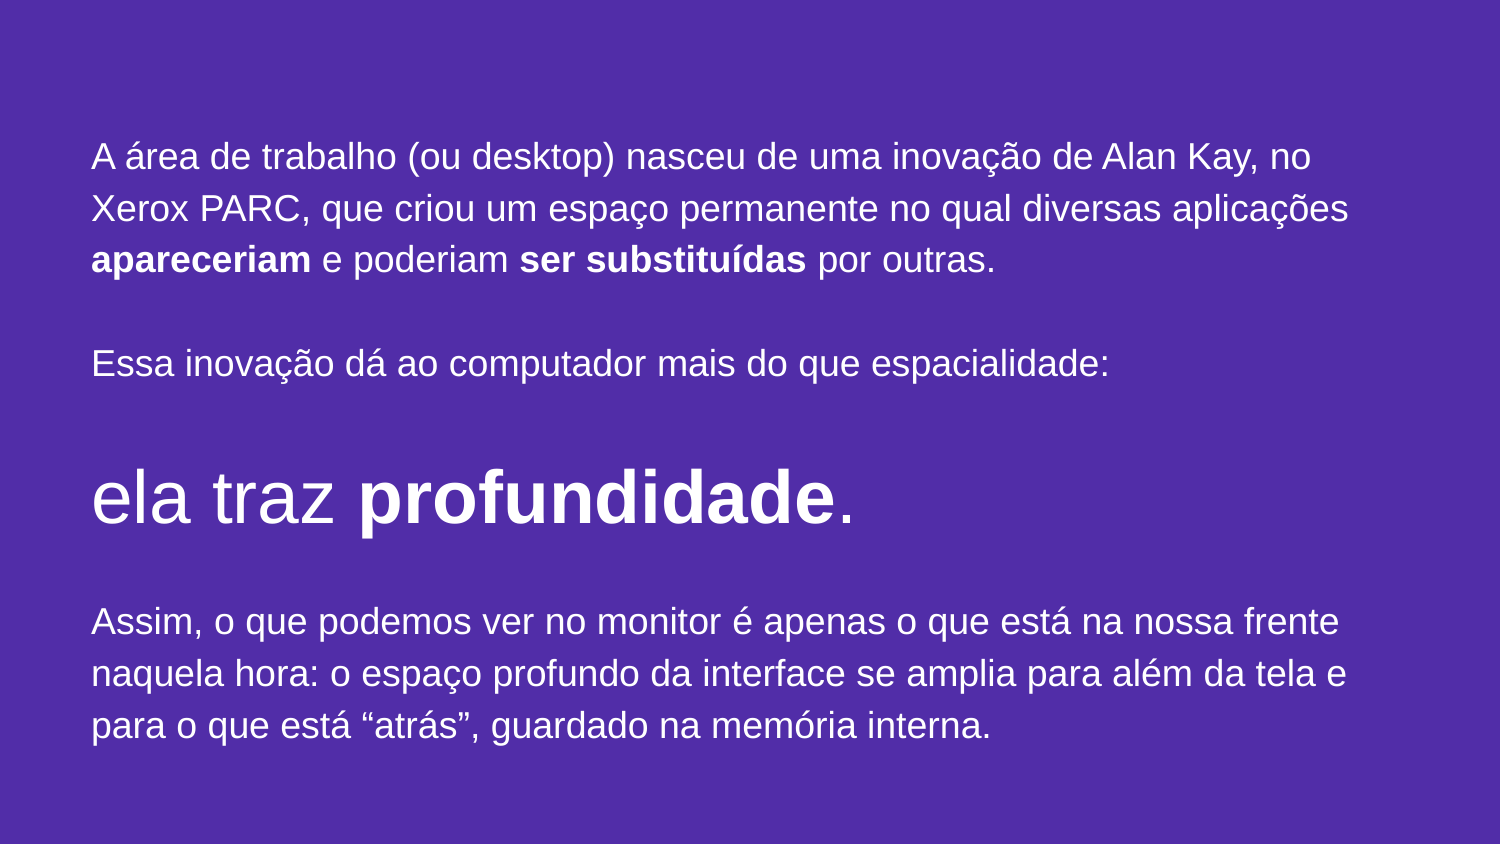

A área de trabalho (ou desktop) nasceu de uma inovação de Alan Kay, no Xerox PARC, que criou um espaço permanente no qual diversas aplicações apareceriam e poderiam ser substituídas por outras.

Essa inovação dá ao computador mais do que espacialidade:

ela traz profundidade.

Assim, o que podemos ver no monitor é apenas o que está na nossa frente naquela hora: o espaço profundo da interface se amplia para além da tela e para o que está “atrás”, guardado na memória interna.